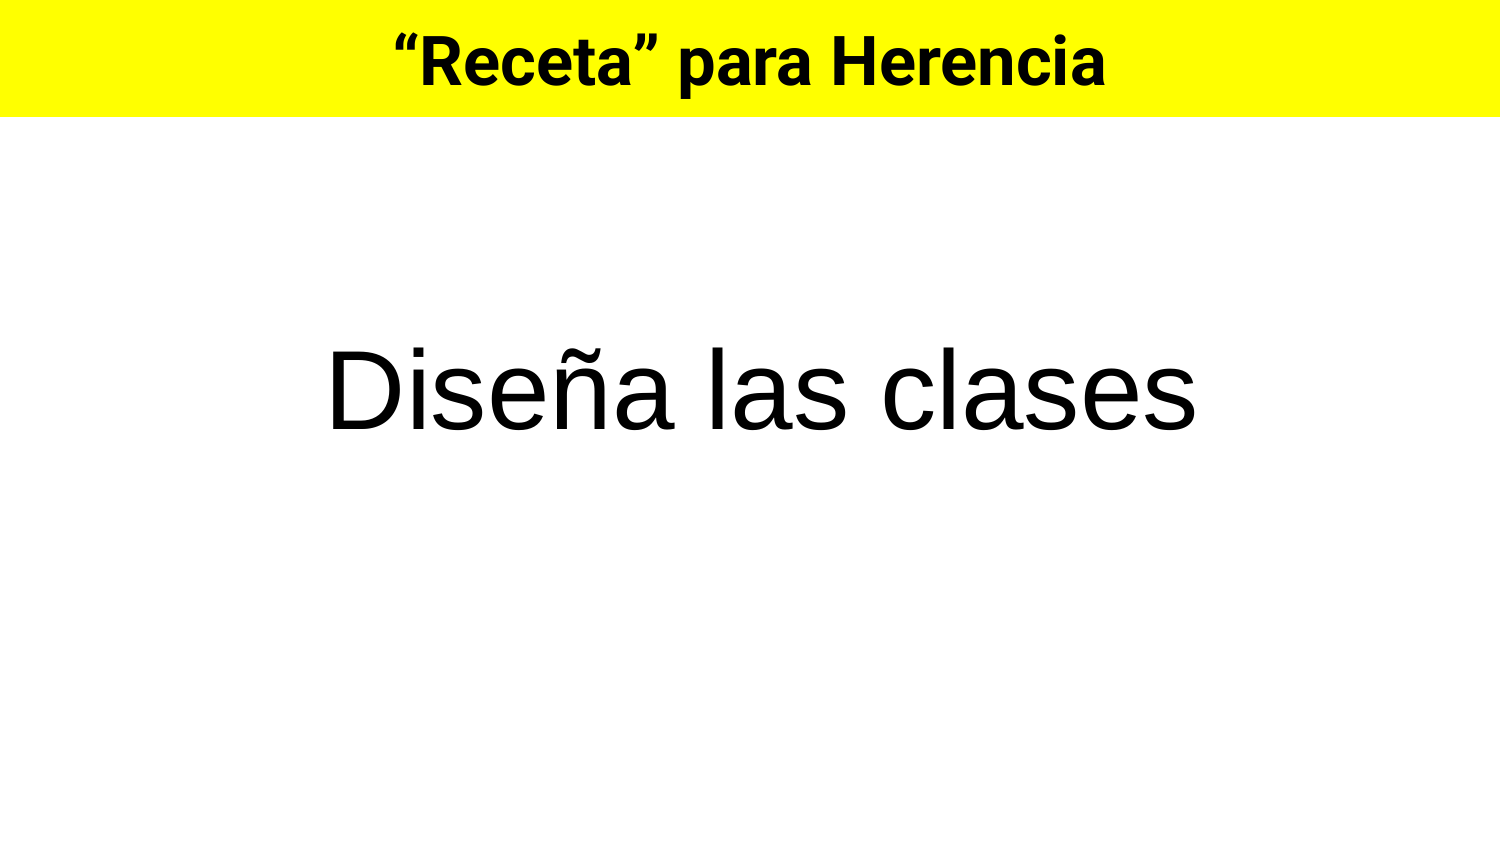

# “Receta” para Herencia
Diseña las clases